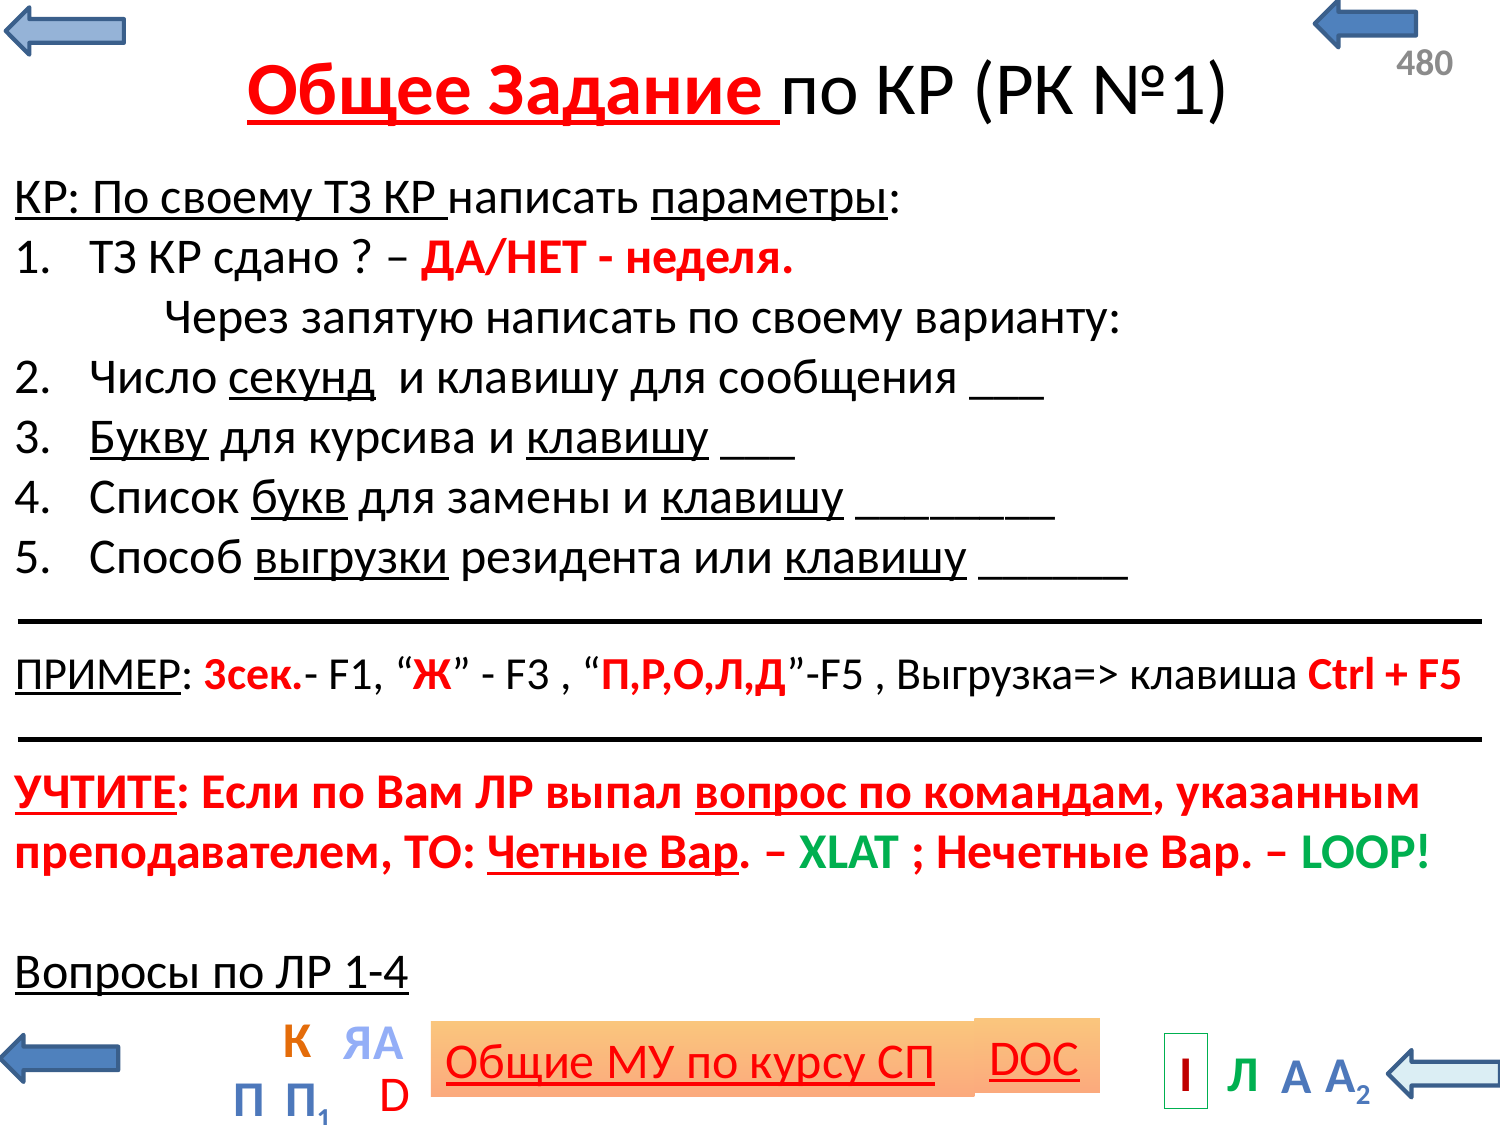

# Общее Задание по КР (РК №1)
КР: По своему ТЗ КР написать параметры:
ТЗ КР сдано ? – ДА/НЕТ - неделя.
	Через запятую написать по своему варианту:
Число секунд  и клавишу для сообщения ___
Букву для курсива и клавишу ___
Список букв для замены и клавишу ________
Способ выгрузки резидента или клавишу ______

ПРИМЕР: 3сек.- F1, “Ж” - F3 , “П,Р,О,Л,Д”-F5 , Выгрузка=> клавиша Ctrl + F5

УЧТИТЕ: Если по Вам ЛР выпал вопрос по командам, указанным преподавателем, ТО: Четные Вар. – XLAT ; Нечетные Вар. – LOOP!

Вопросы по ЛР 1-4